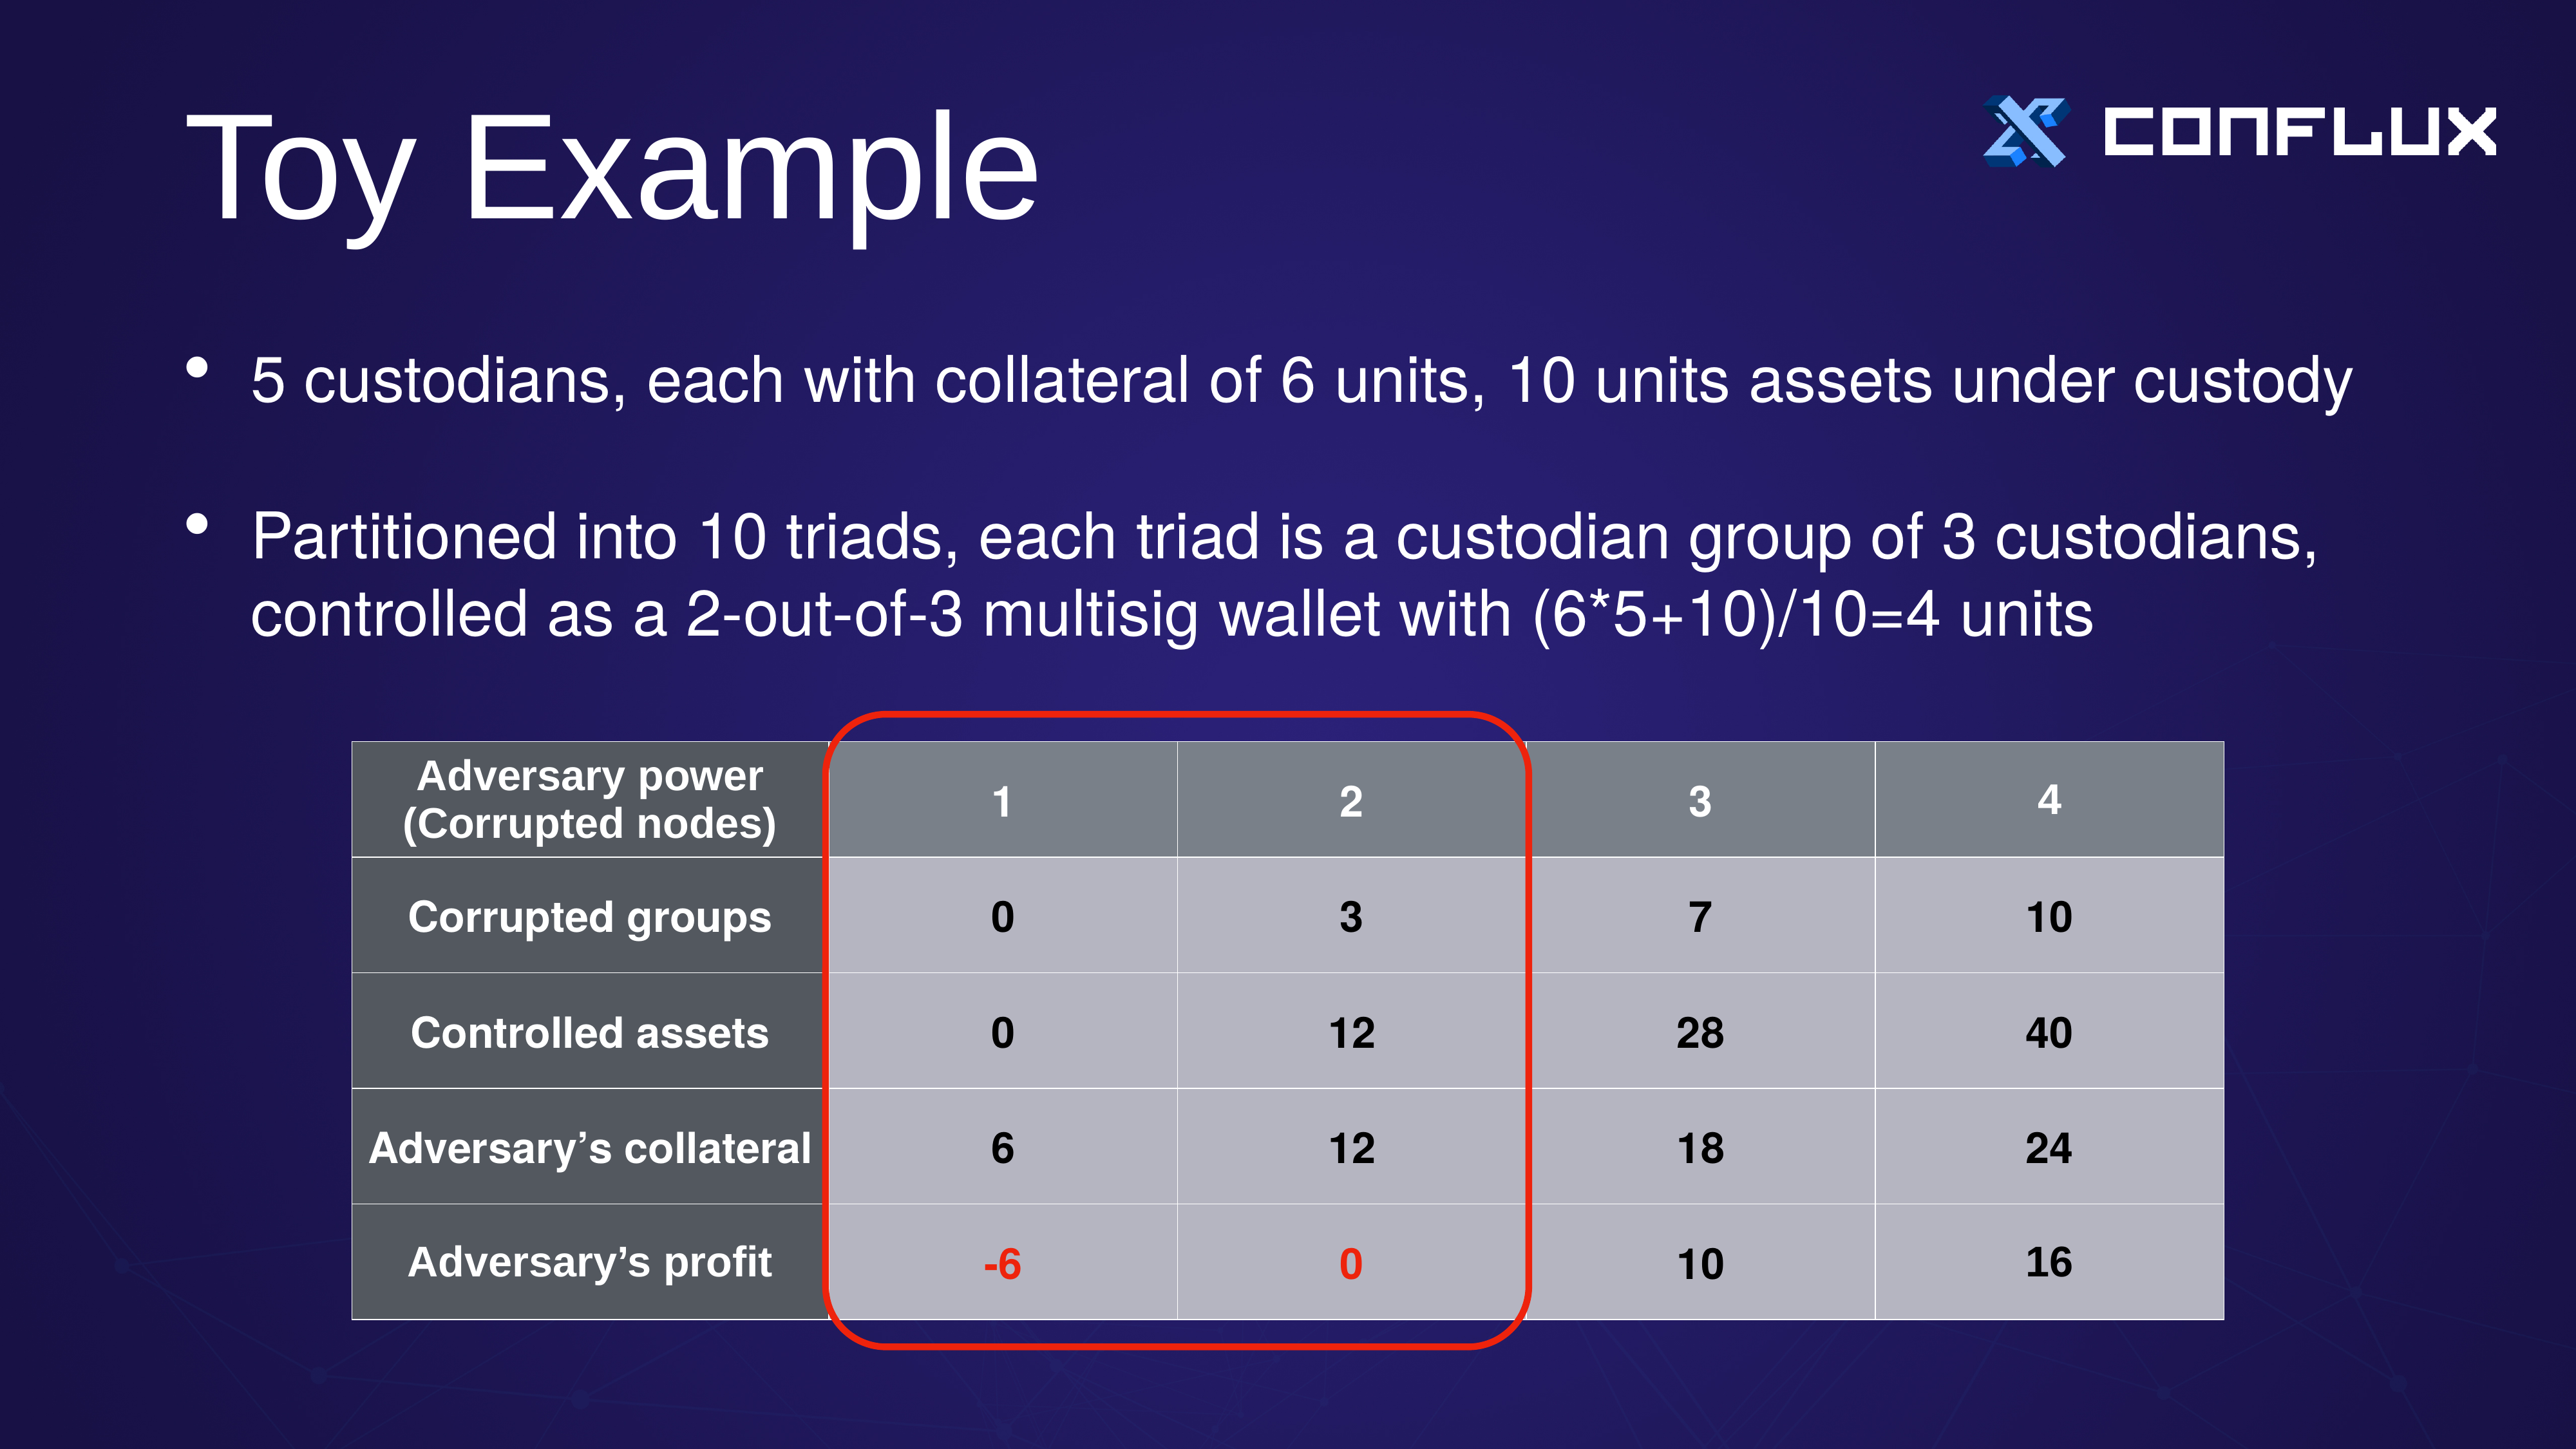

# Toy Example
5 custodians, each with collateral of 6 units, 10 units assets under custody
Partitioned into 10 triads, each triad is a custodian group of 3 custodians, controlled as a 2-out-of-3 multisig wallet with (6*5+10)/10=4 units

| Adversary power (Corrupted nodes) | 1 | 2 | 3 | 4 |
| --- | --- | --- | --- | --- |
| Corrupted groups | 0 | 3 | 7 | 10 |
| Controlled assets | 0 | 12 | 28 | 40 |
| Adversary’s collateral | 6 | 12 | 18 | 24 |
| Adversary’s profit | -6 | 0 | 10 | 16 |